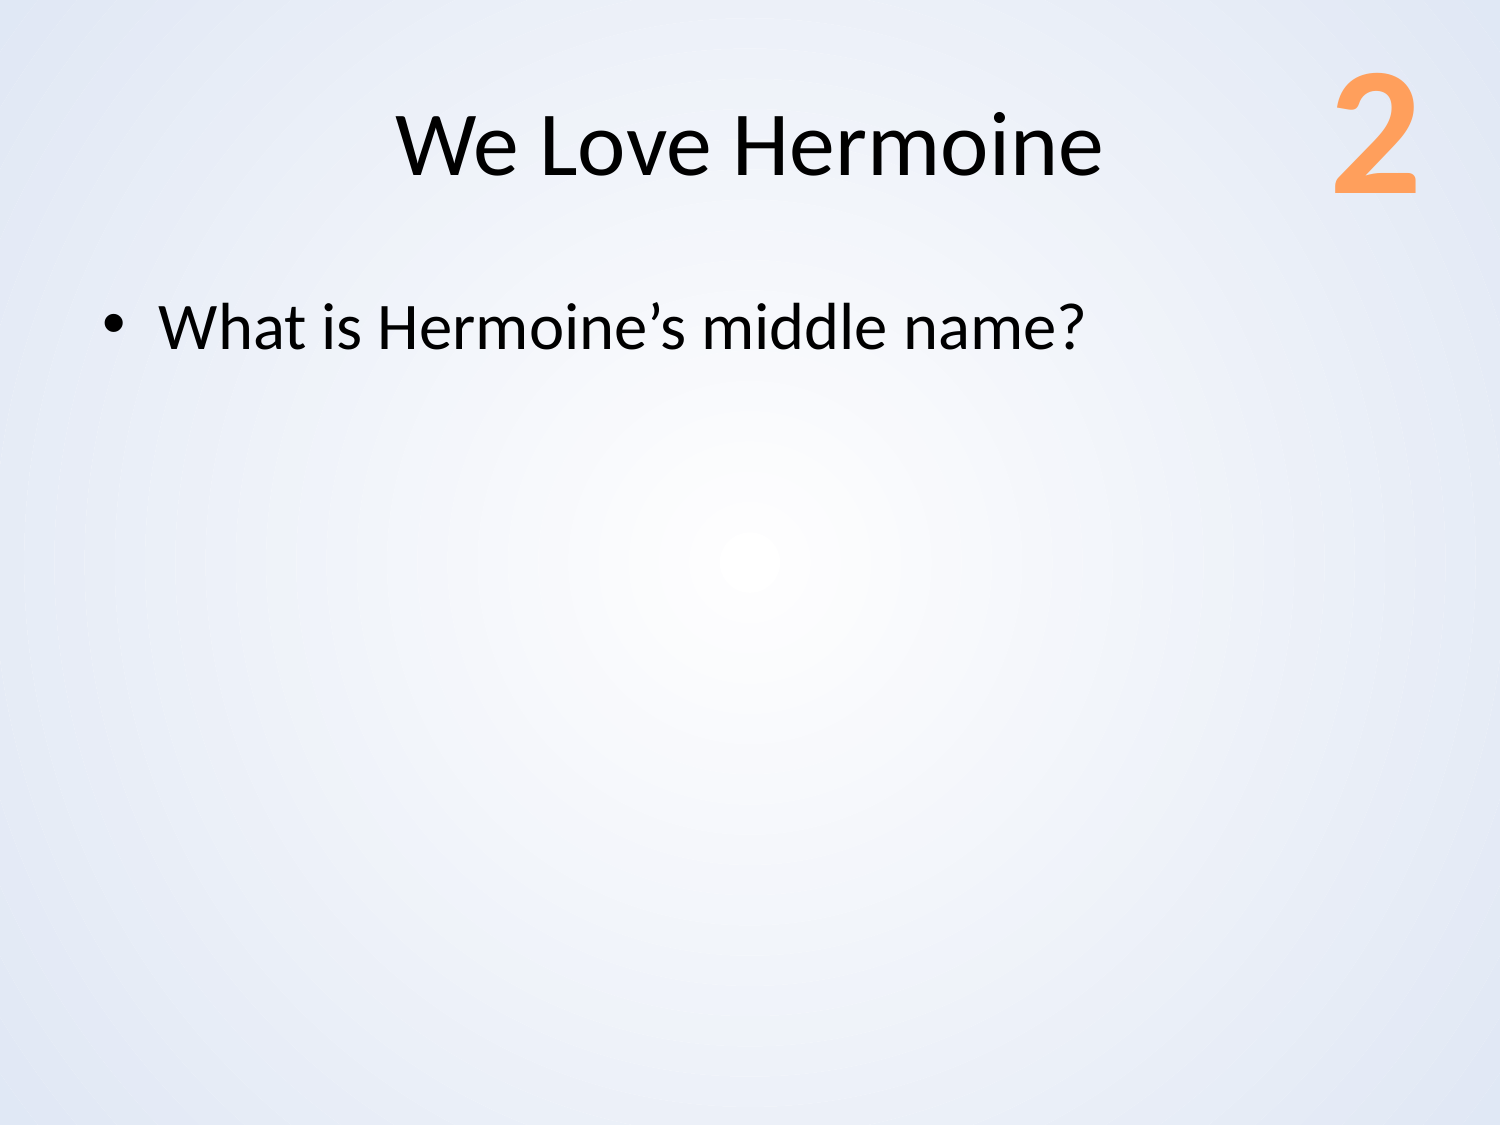

# We Love Hermoine
2
What is Hermoine’s middle name?